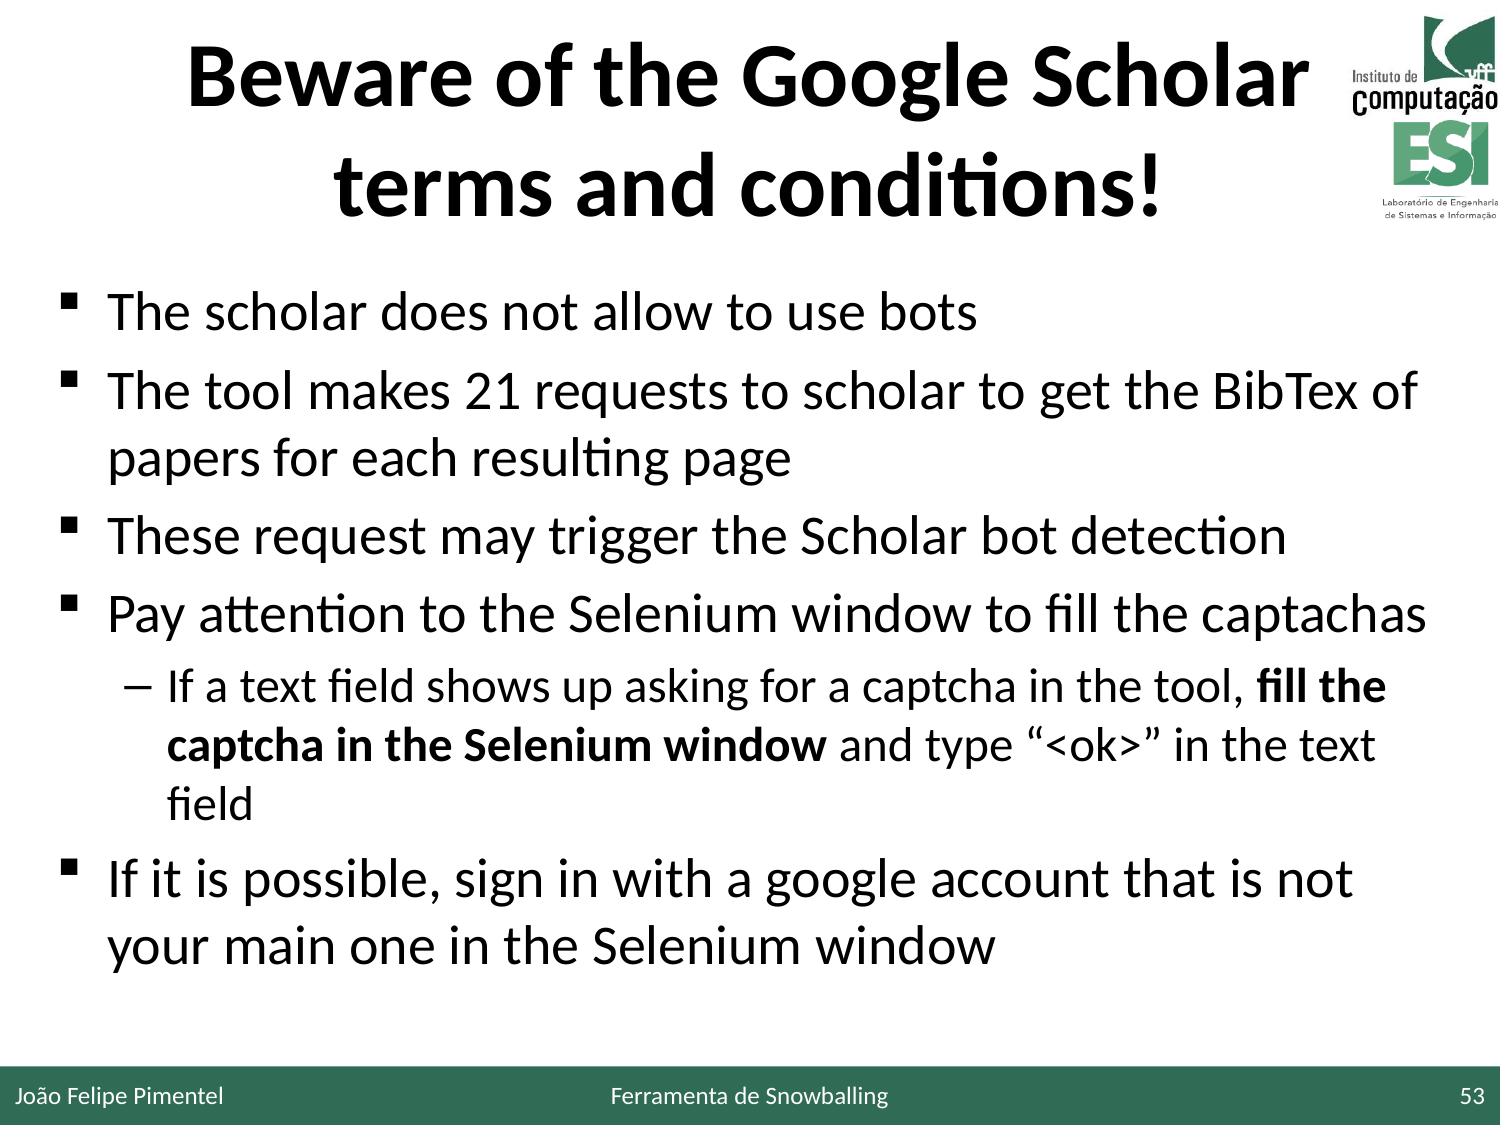

# Beware of the Google Scholar terms and conditions!
The scholar does not allow to use bots
The tool makes 21 requests to scholar to get the BibTex of papers for each resulting page
These request may trigger the Scholar bot detection
Pay attention to the Selenium window to fill the captachas
If a text field shows up asking for a captcha in the tool, fill the captcha in the Selenium window and type “<ok>” in the text field
If it is possible, sign in with a google account that is not your main one in the Selenium window
João Felipe Pimentel
Ferramenta de Snowballing
53